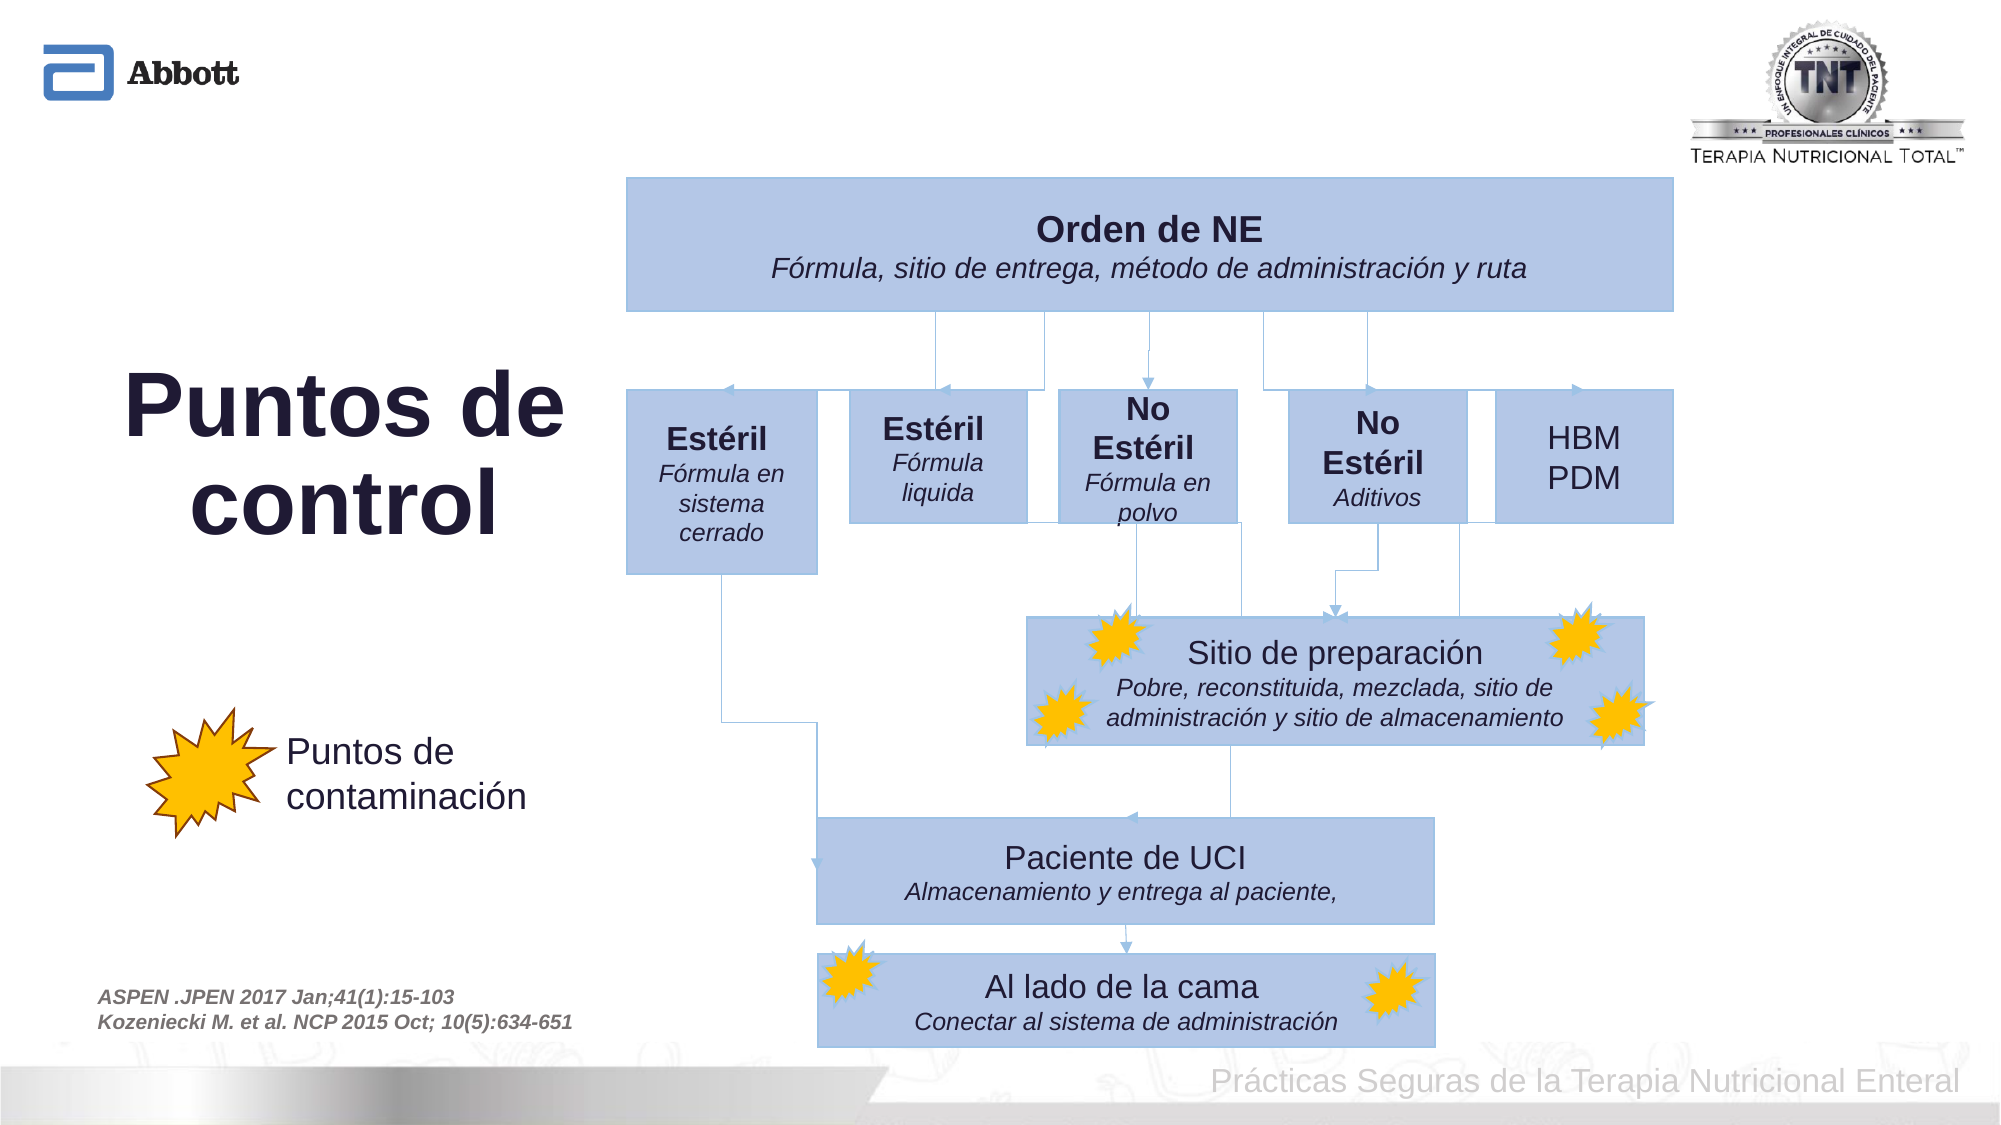

Orden de NE
Fórmula, sitio de entrega, método de administración y ruta
Estéril
Fórmula en sistema cerrado
Estéril
Fórmula liquida
No Estéril
Fórmula en polvo
No Estéril
Aditivos
HBM
PDM
Sitio de preparación
Pobre, reconstituida, mezclada, sitio de administración y sitio de almacenamiento
Paciente de UCI
Almacenamiento y entrega al paciente,
Al lado de la cama
Conectar al sistema de administración

# Puntos de control

Puntos de contaminación
ASPEN .JPEN 2017 Jan;41(1):15-103
Kozeniecki M. et al. NCP 2015 Oct; 10(5):634-651